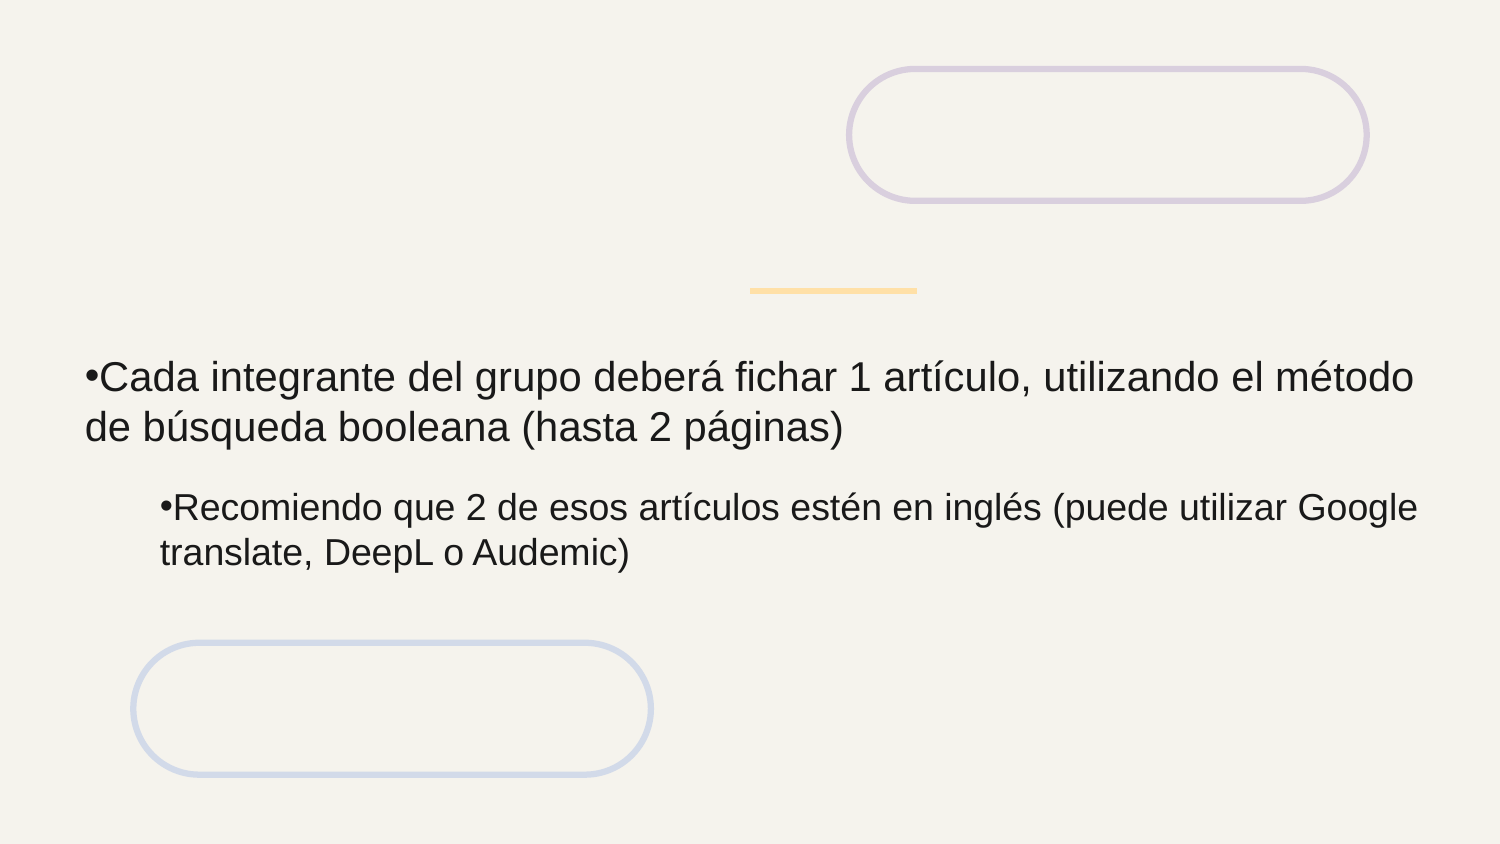

Cada integrante del grupo deberá fichar 1 artículo, utilizando el método de búsqueda booleana (hasta 2 páginas)
Recomiendo que 2 de esos artículos estén en inglés (puede utilizar Google translate, DeepL o Audemic)